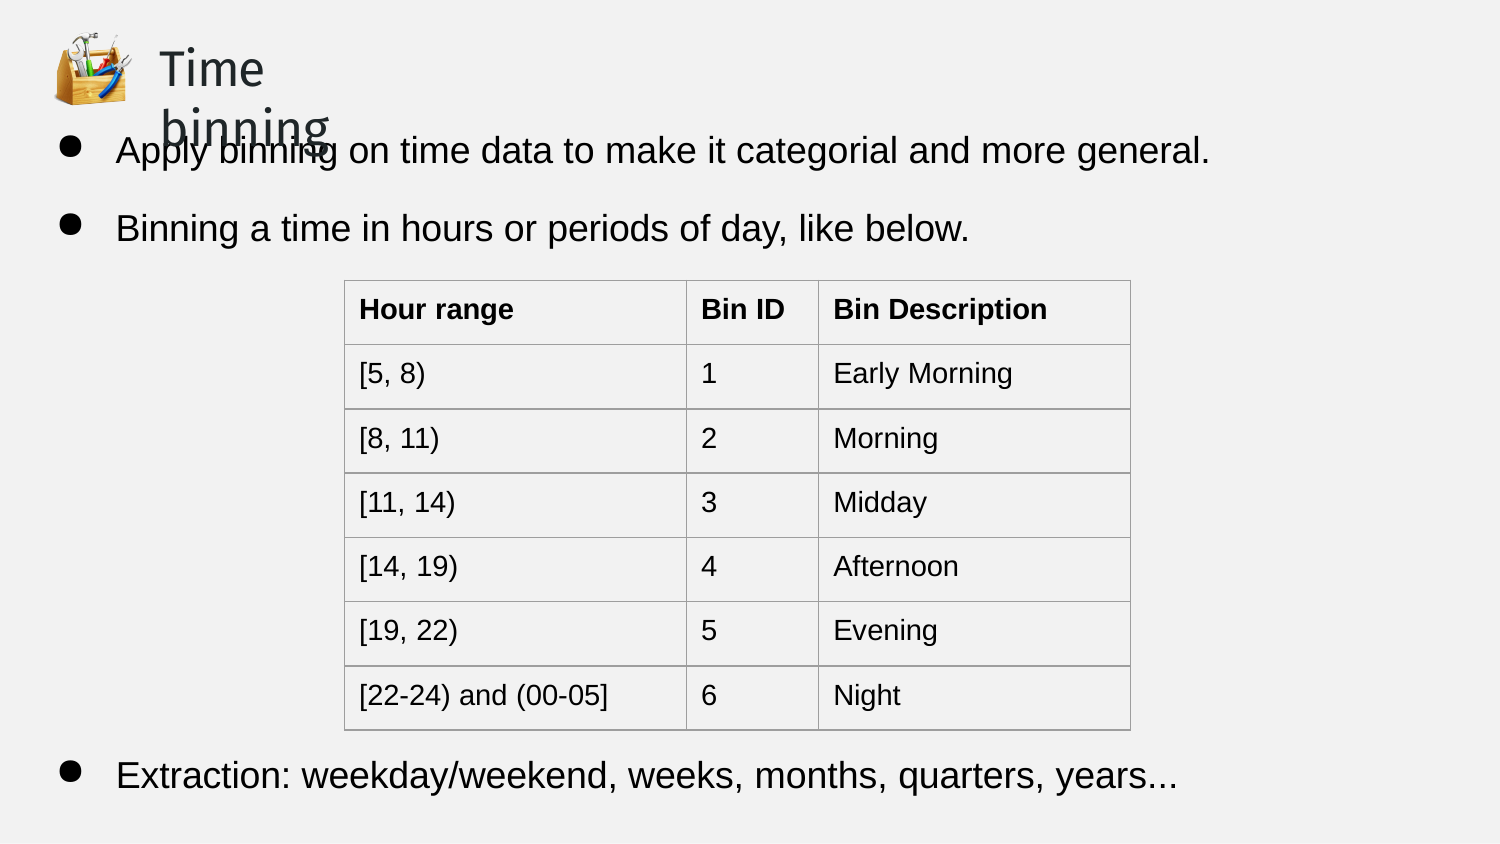

# Time binning
Apply binning on time data to make it categorial and more general.
Binning a time in hours or periods of day, like below.
| Hour range | Bin ID | Bin Description |
| --- | --- | --- |
| [5, 8) | 1 | Early Morning |
| [8, 11) | 2 | Morning |
| [11, 14) | 3 | Midday |
| [14, 19) | 4 | Afternoon |
| [19, 22) | 5 | Evening |
| [22-24) and (00-05] | 6 | Night |
Extraction: weekday/weekend, weeks, months, quarters, years...